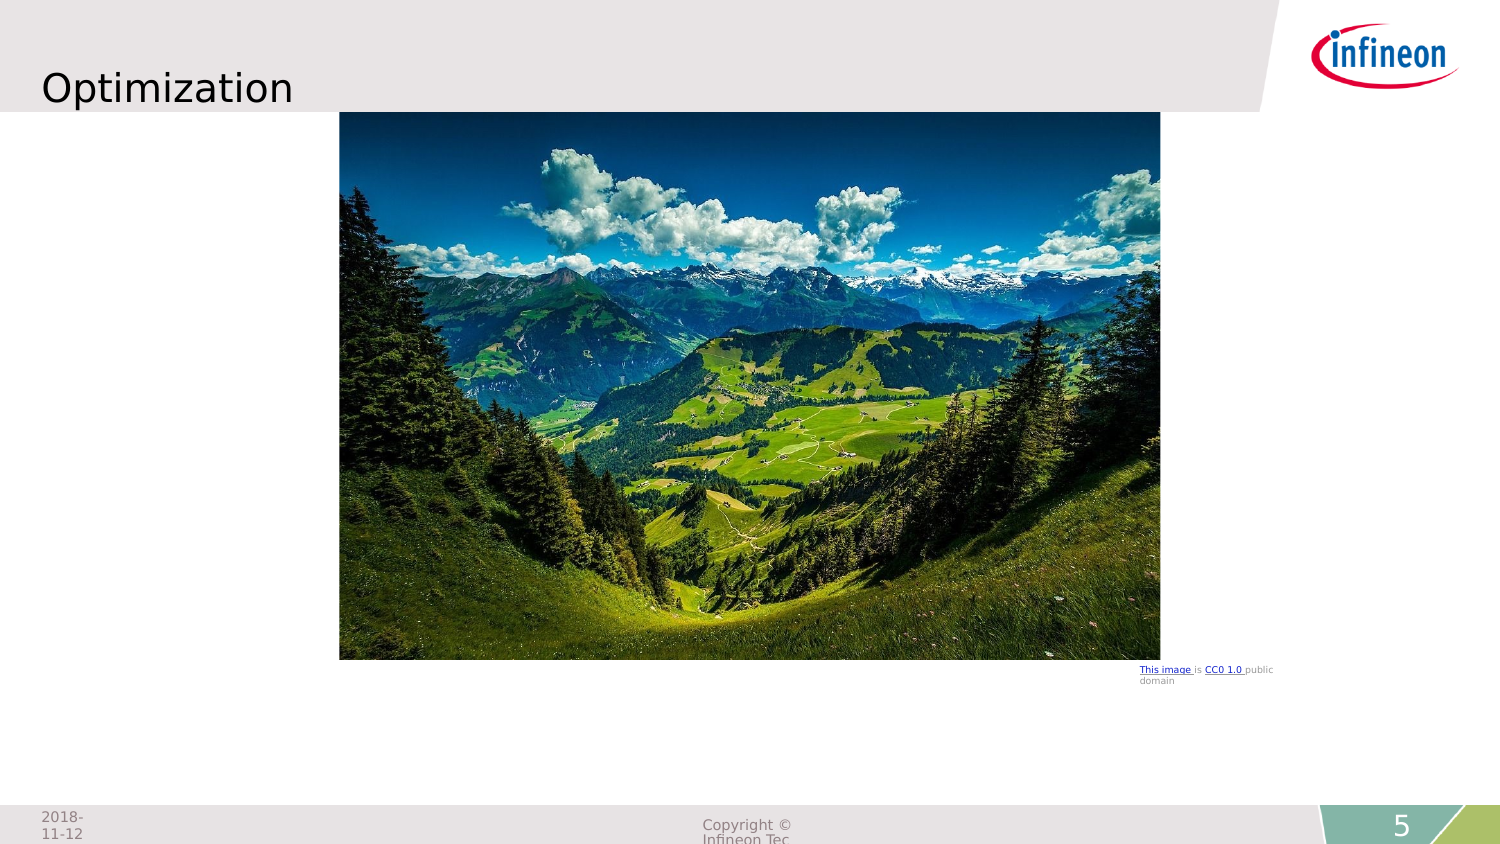

# Optimization

This image is CC0 1.0 public domain
2018-11-12
Copyright © Infineon Technologies AG 2018. All rights reserved.
5